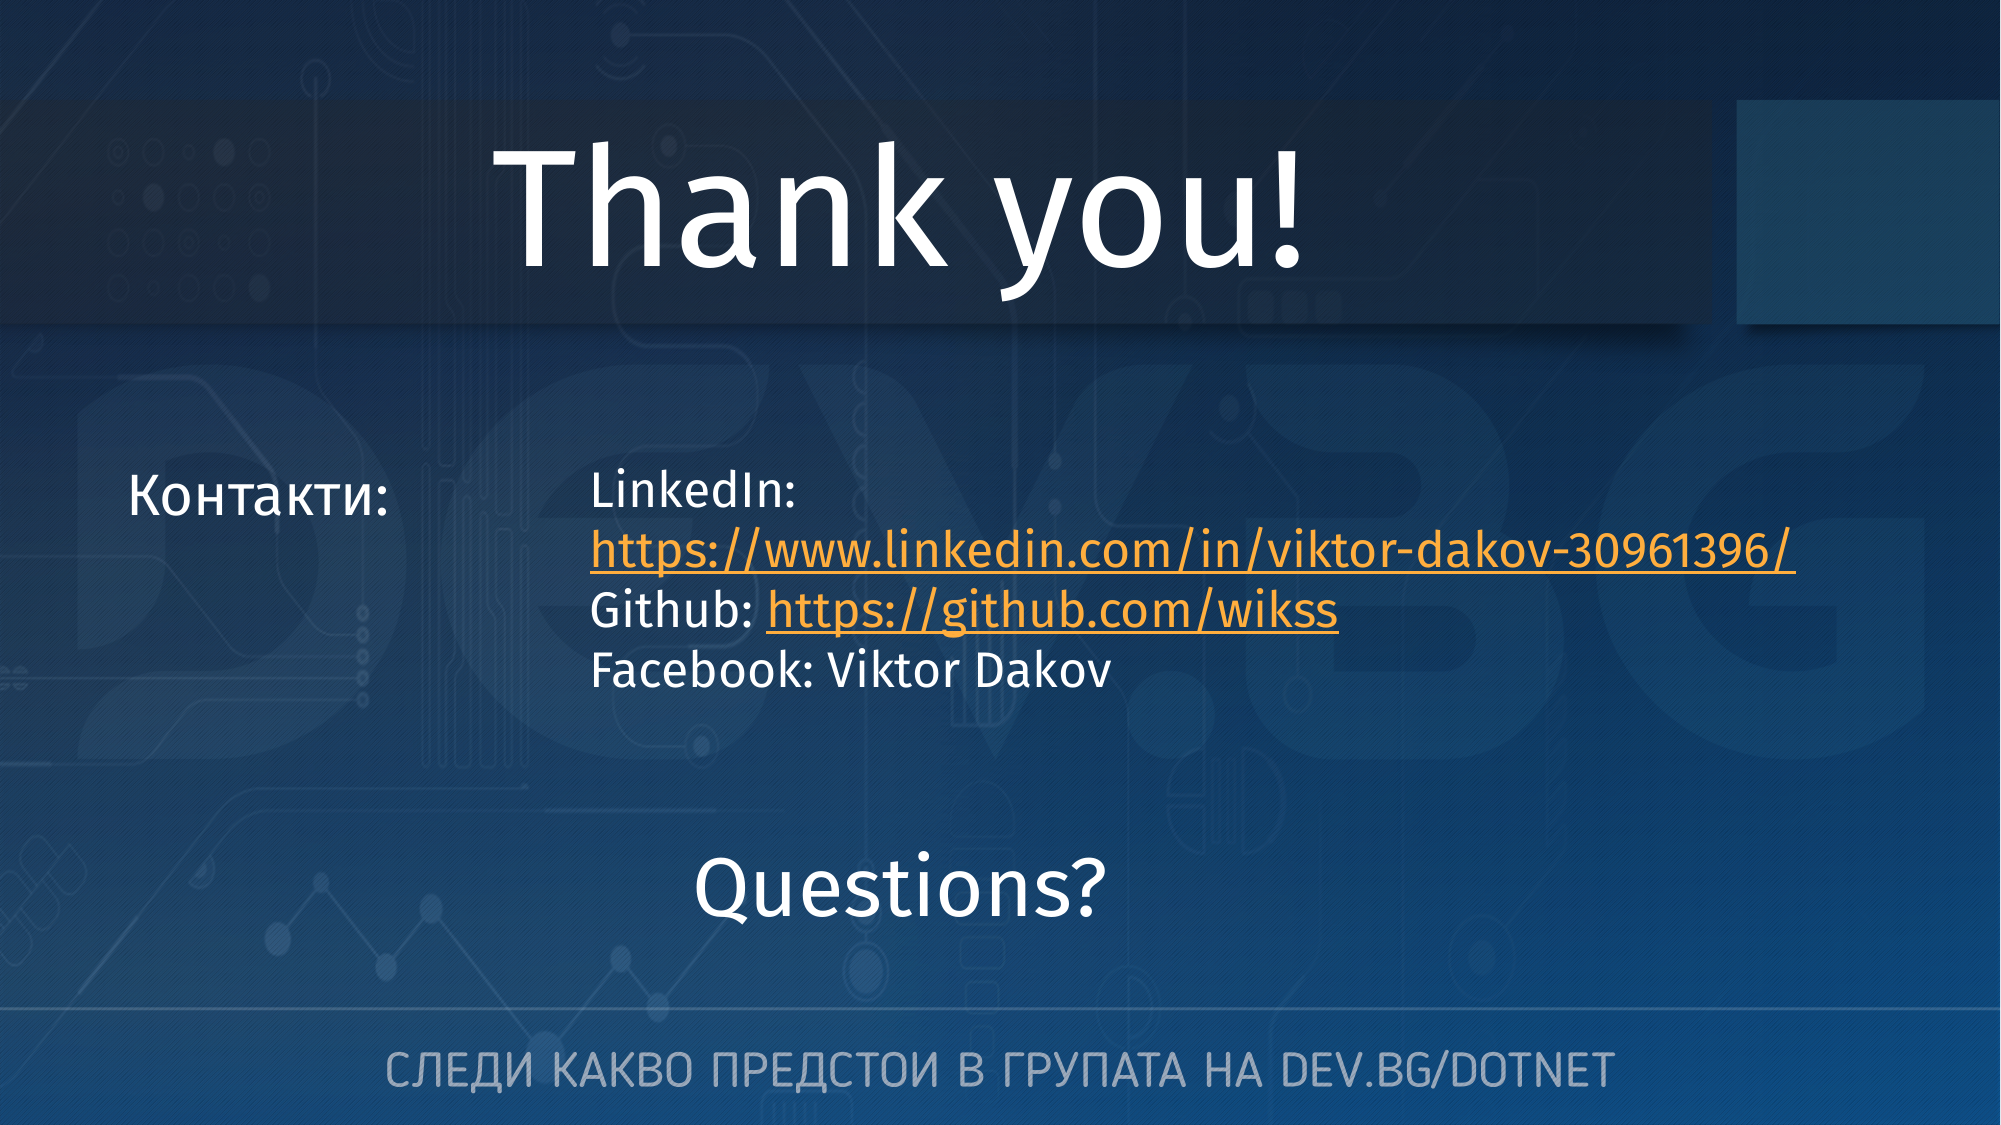

# Thank you!
Контакти:
LinkedIn: https://www.linkedin.com/in/viktor-dakov-30961396/
Github: https://github.com/wikss
Facebook: Viktor Dakov
Questions?